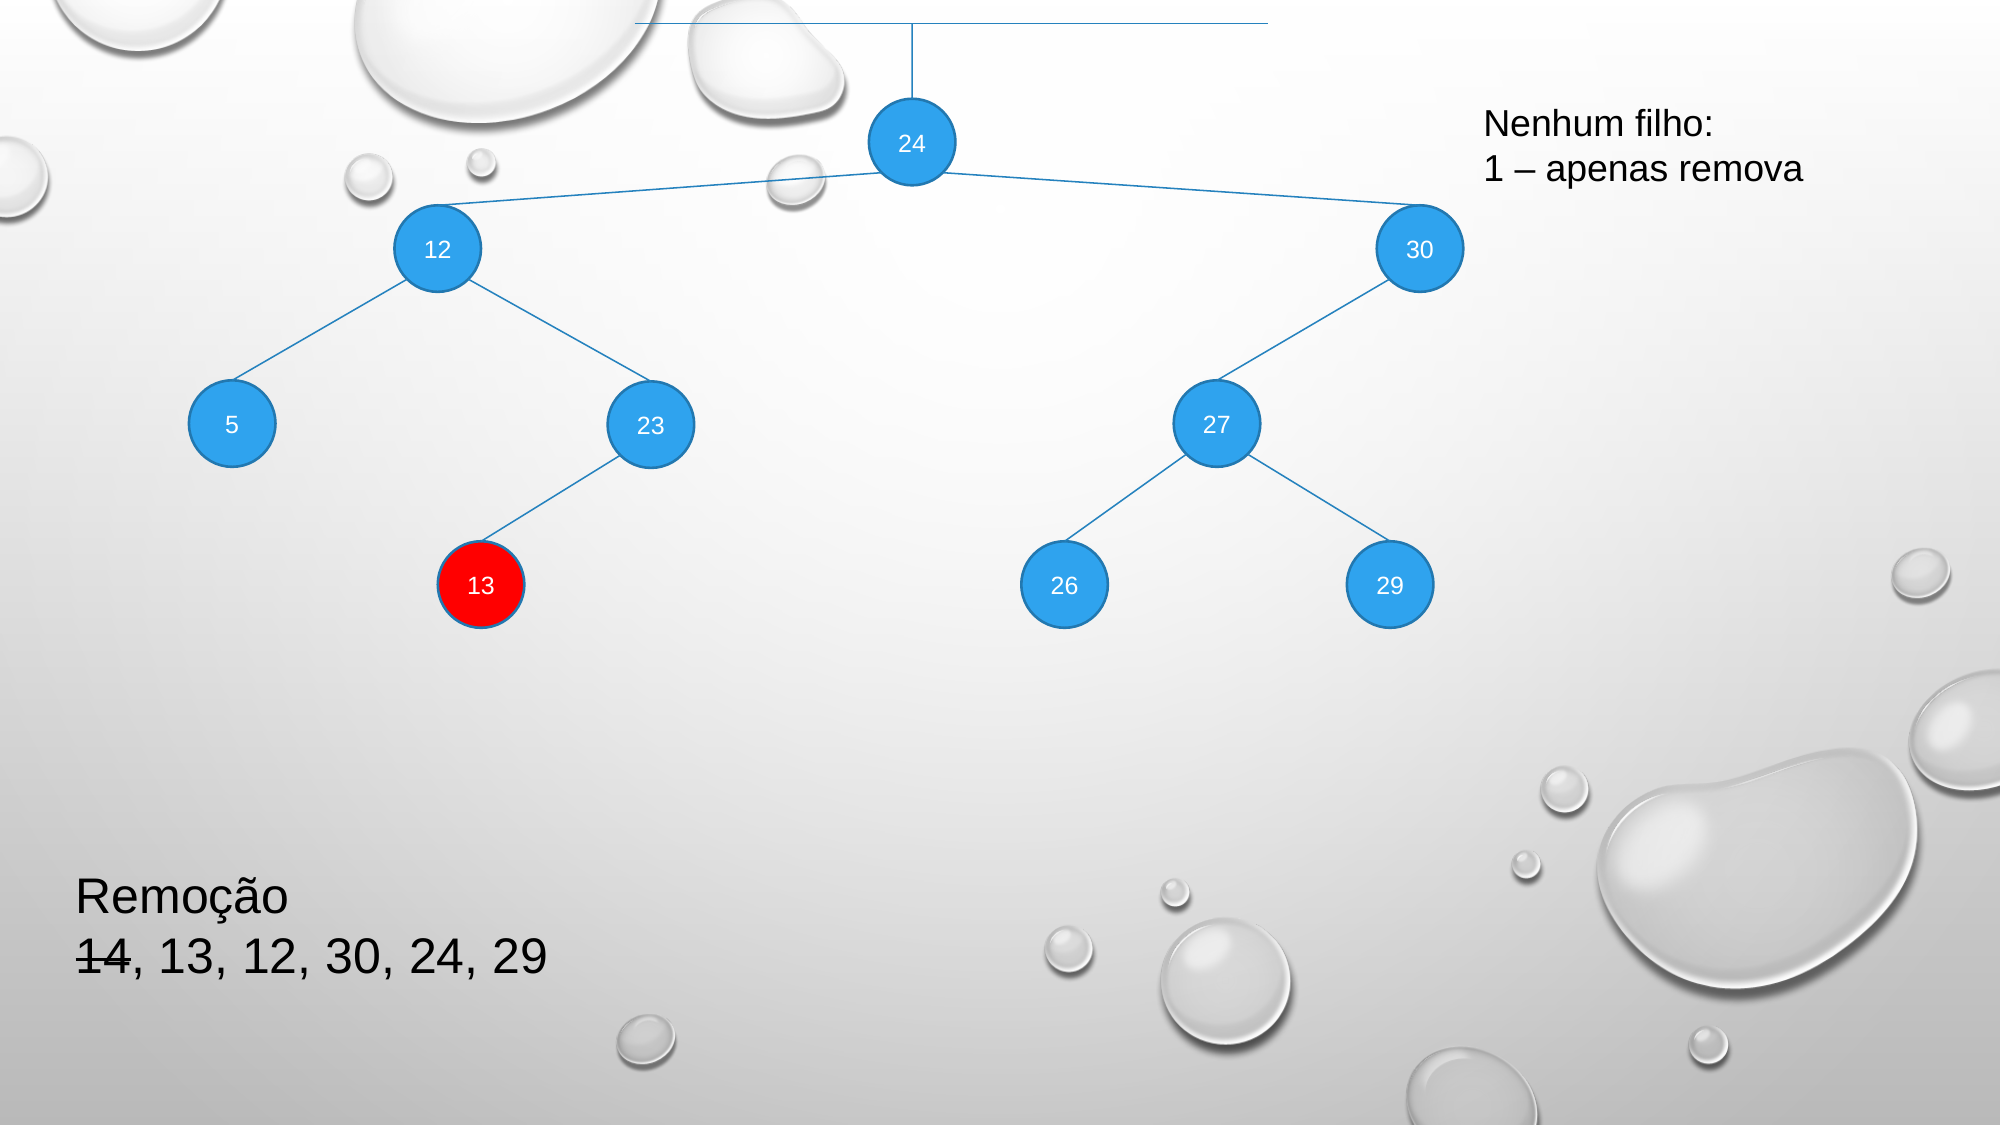

Nenhum filho:
1 – apenas remova
24
12
30
5
27
23
26
29
13
Remoção
14, 13, 12, 30, 24, 29